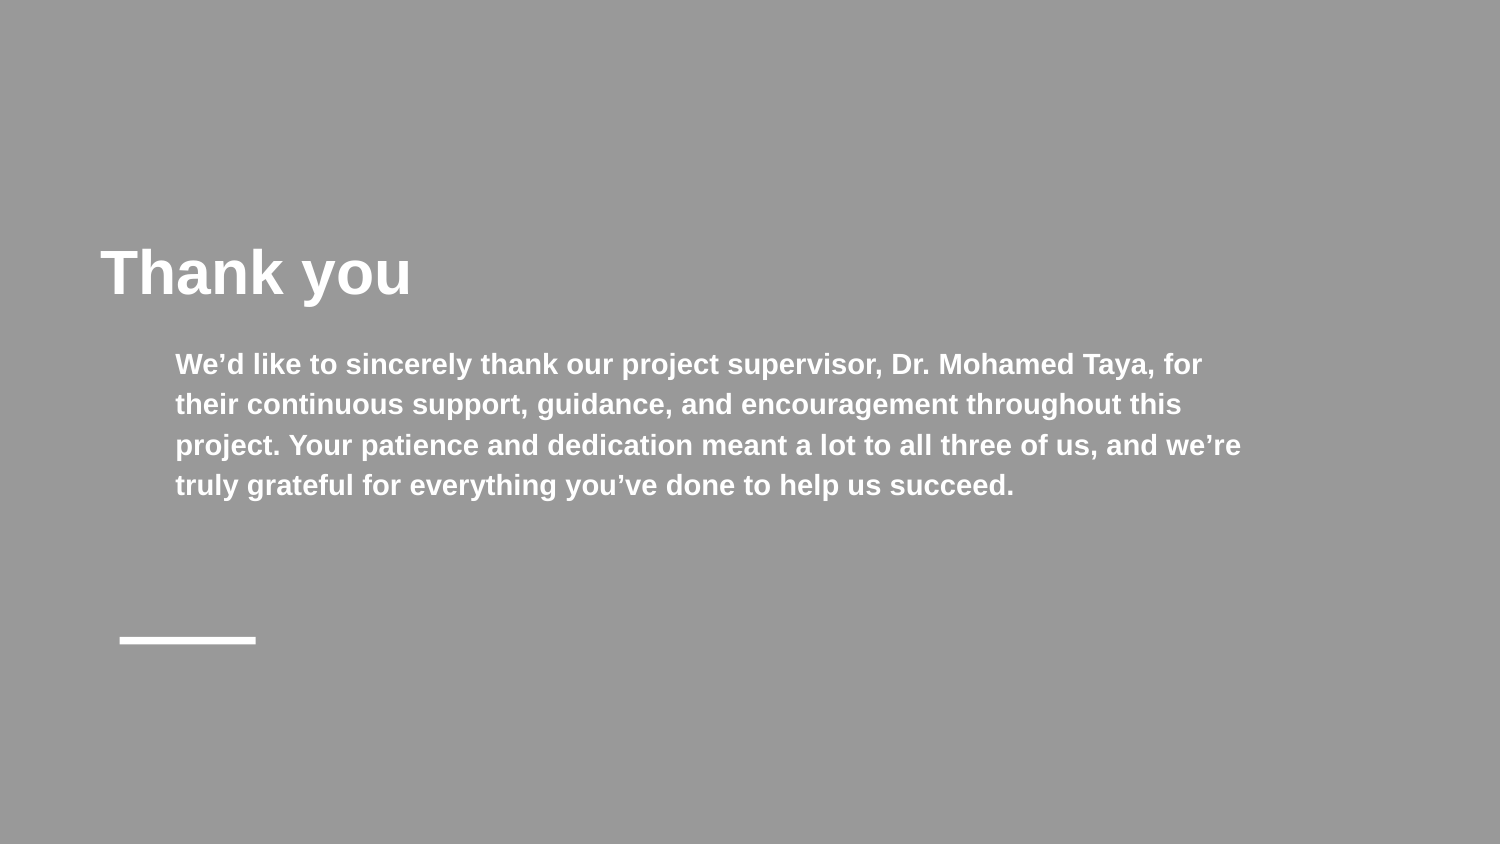

# Thank you
We’d like to sincerely thank our project supervisor, Dr. Mohamed Taya, for their continuous support, guidance, and encouragement throughout this project. Your patience and dedication meant a lot to all three of us, and we’re truly grateful for everything you’ve done to help us succeed.